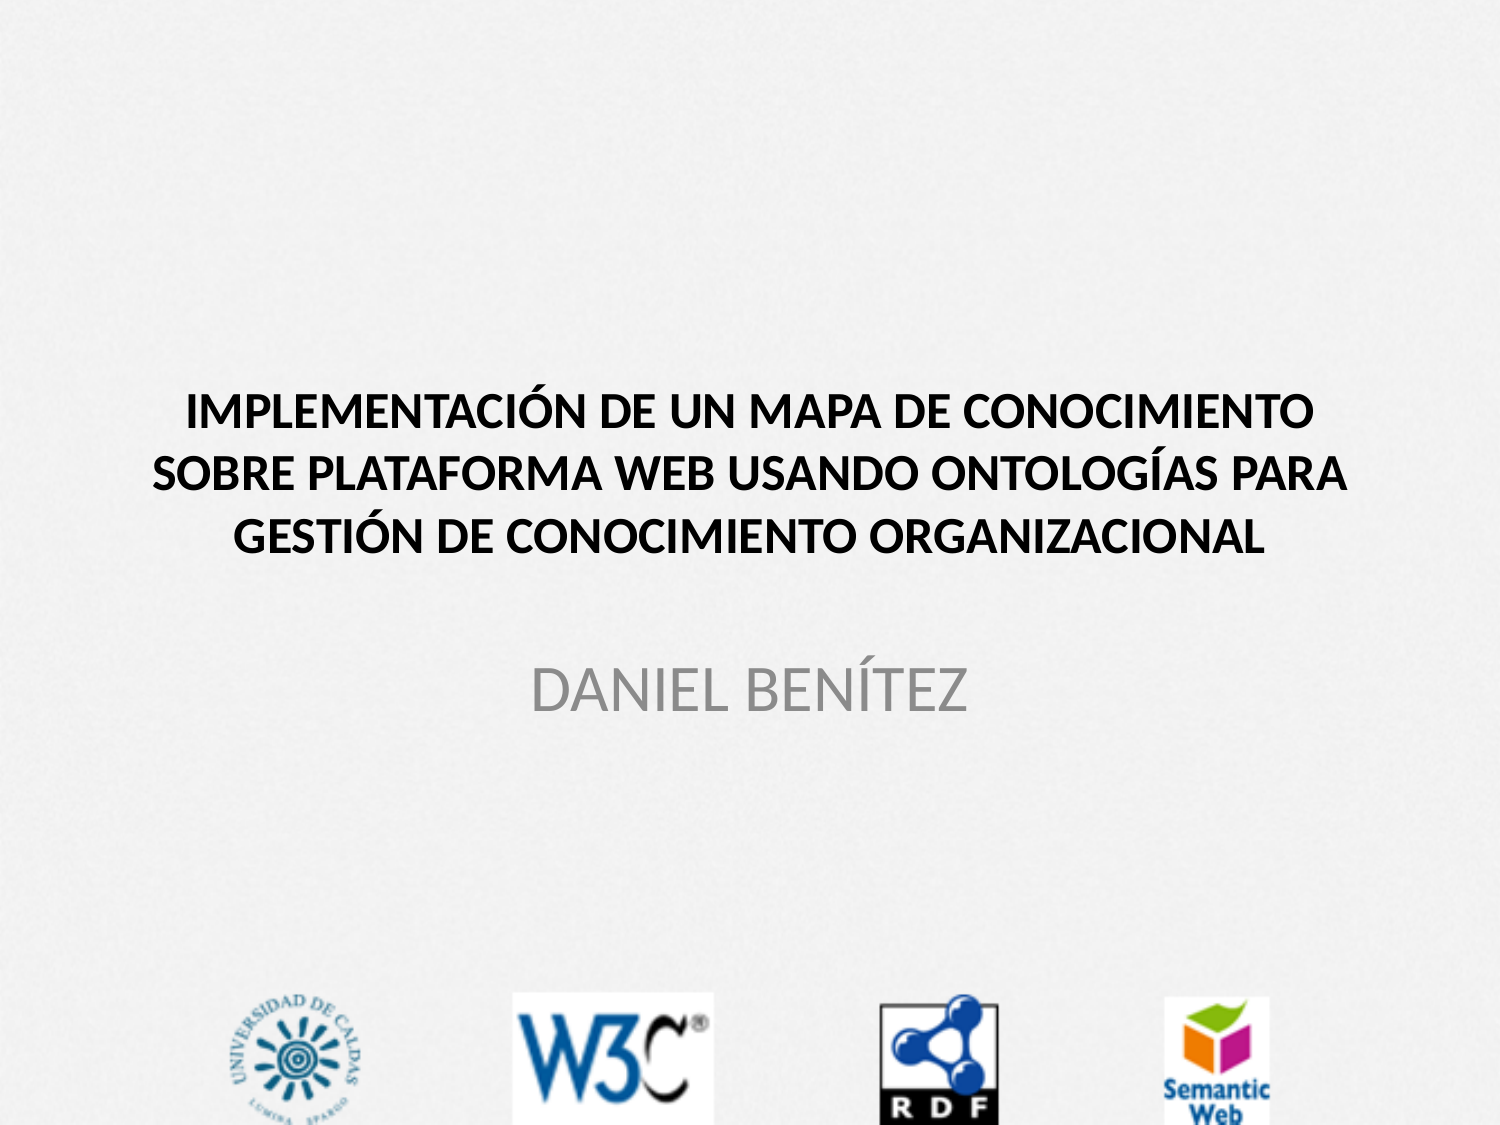

# IMPLEMENTACIÓN DE UN MAPA DE CONOCIMIENTO SOBRE PLATAFORMA WEB USANDO ONTOLOGÍAS PARA GESTIÓN DE CONOCIMIENTO ORGANIZACIONAL
DANIEL BENÍTEZ